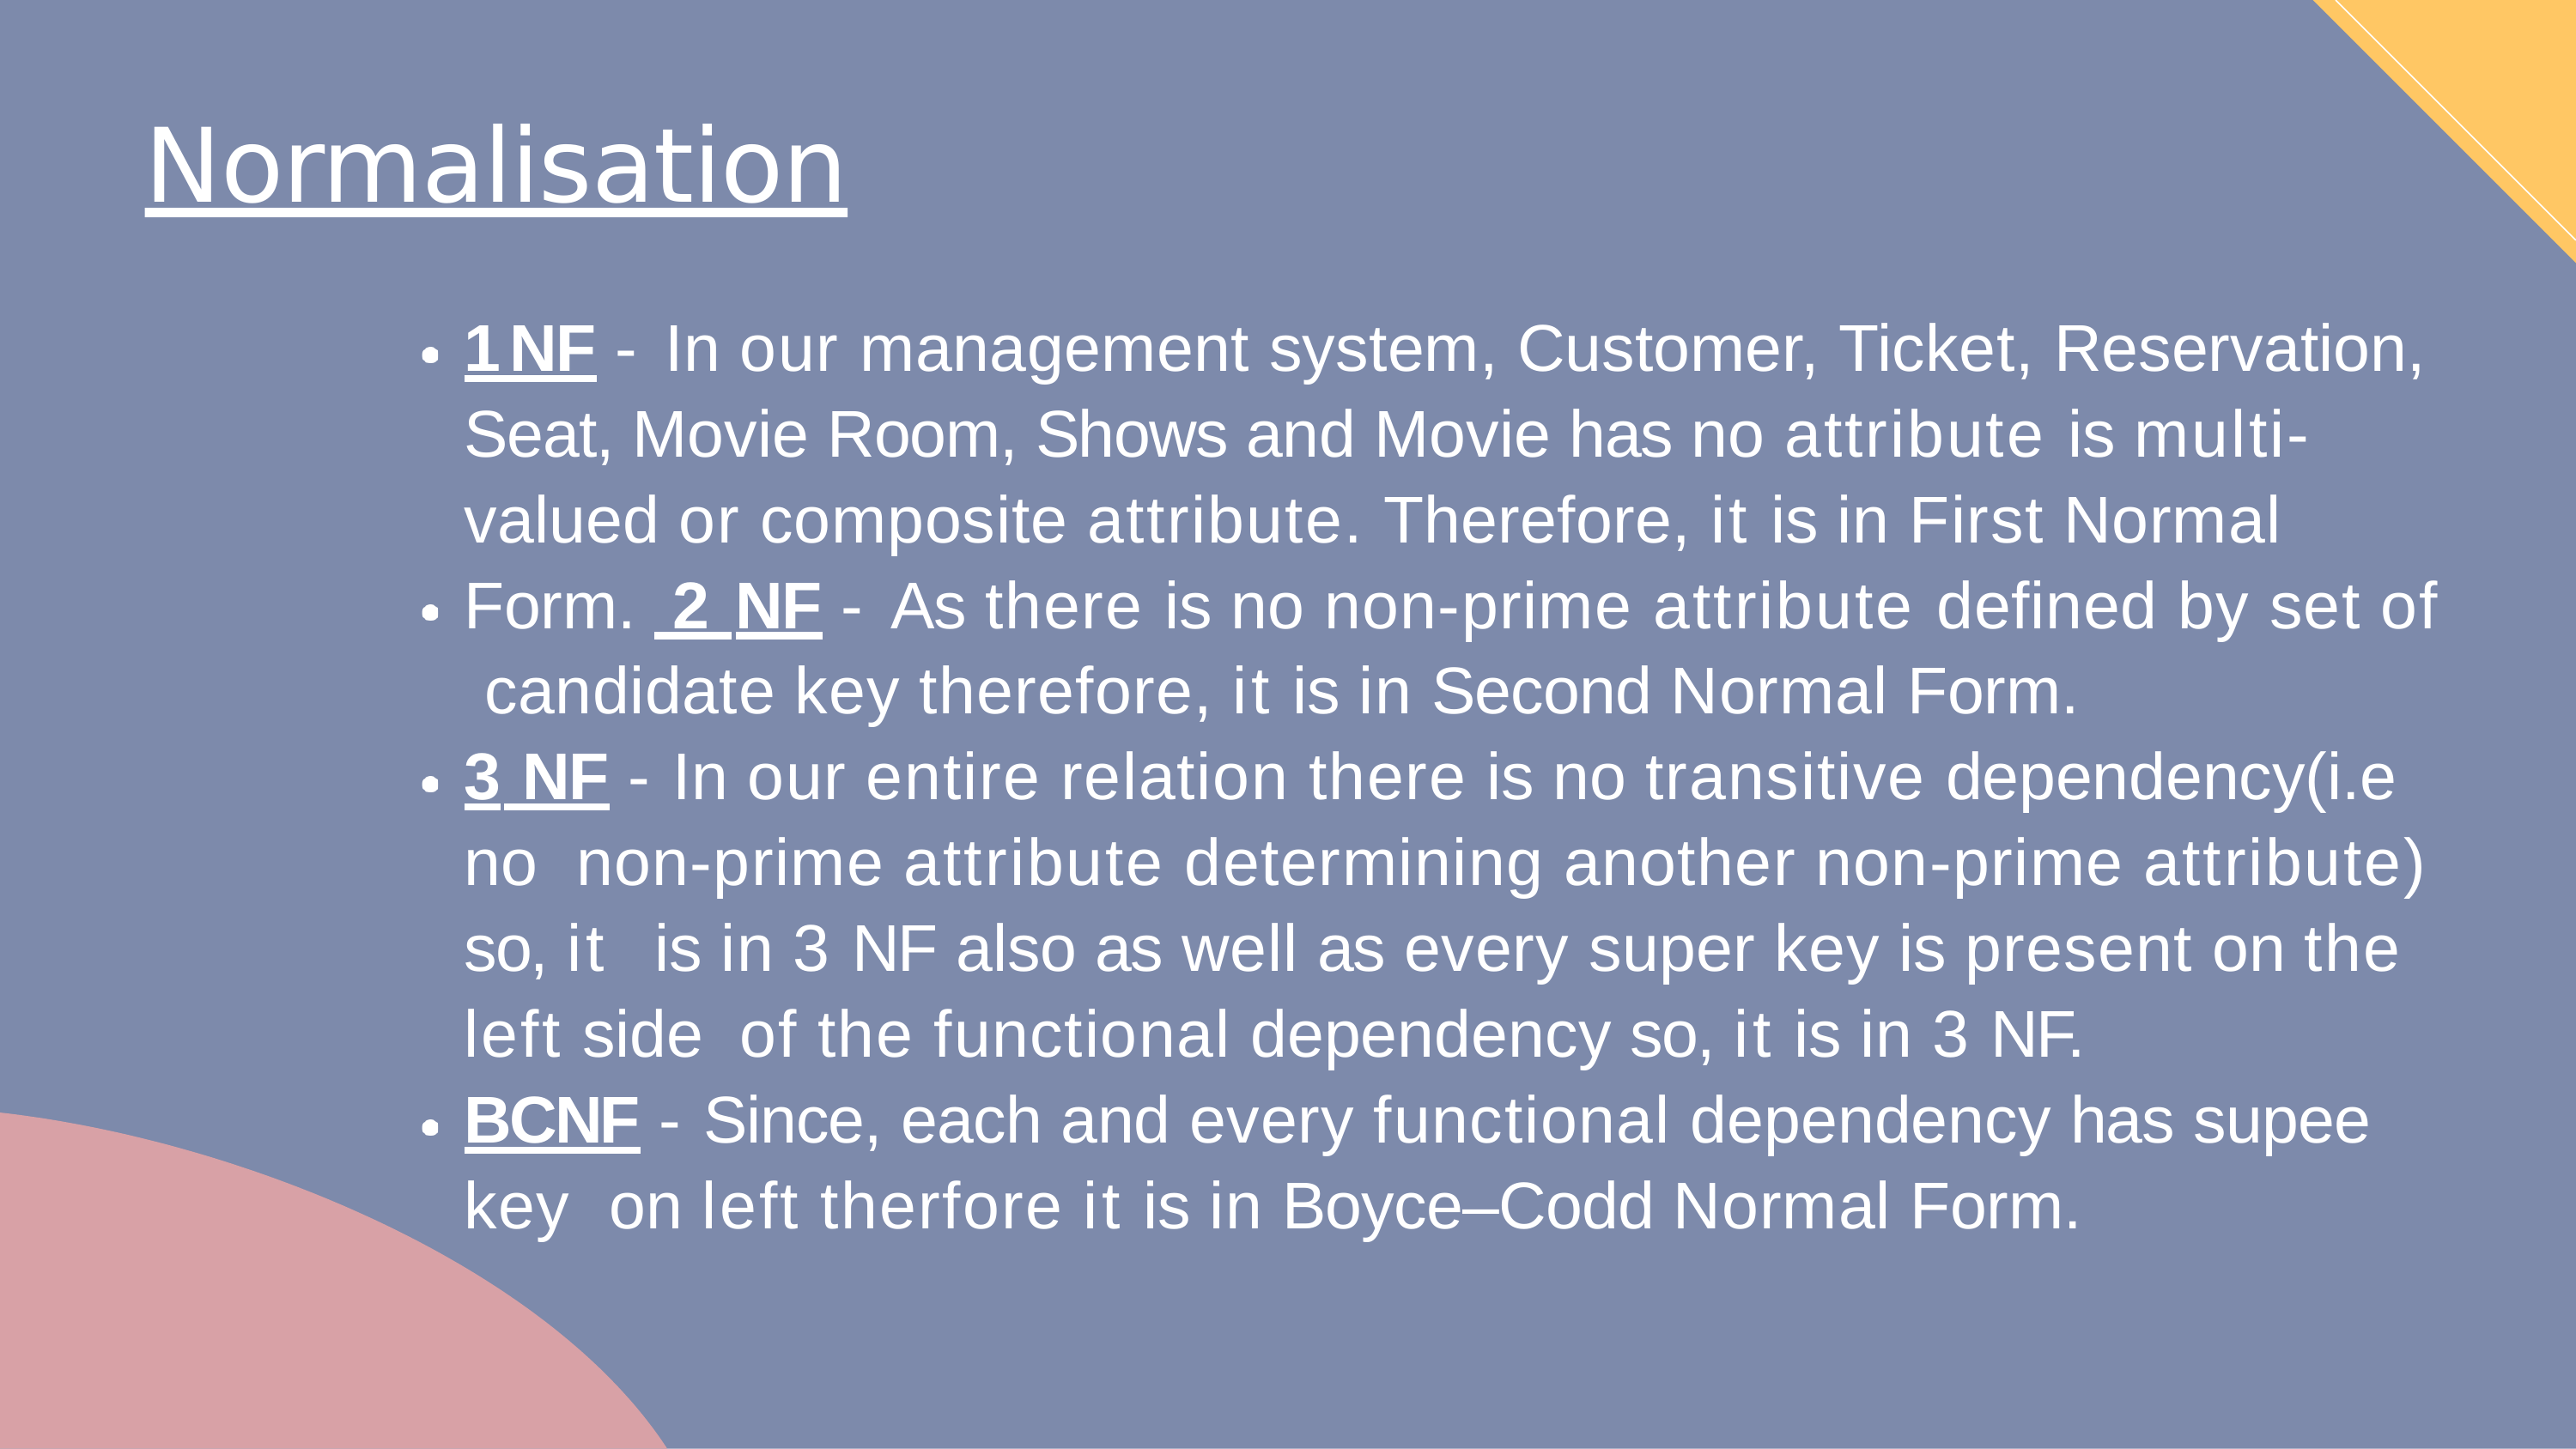

# Normalisation

1 NF - In our management system, Customer, Ticket, Reservation,  Seat, Movie Room, Shows and Movie has no attribute is multi-  valued or composite attribute. Therefore, it is in First Normal Form.  2 NF - As there is no non-prime attribute defined by set of  candidate key therefore, it is in Second Normal Form.
3 NF - In our entire relation there is no transitive dependency(i.e no  non-prime attribute determining another non-prime attribute) so, it  is in 3 NF also as well as every super key is present on the left side  of the functional dependency so, it is in 3 NF.
BCNF - Since, each and every functional dependency has supee key  on left therfore it is in Boyce–Codd Normal Form.